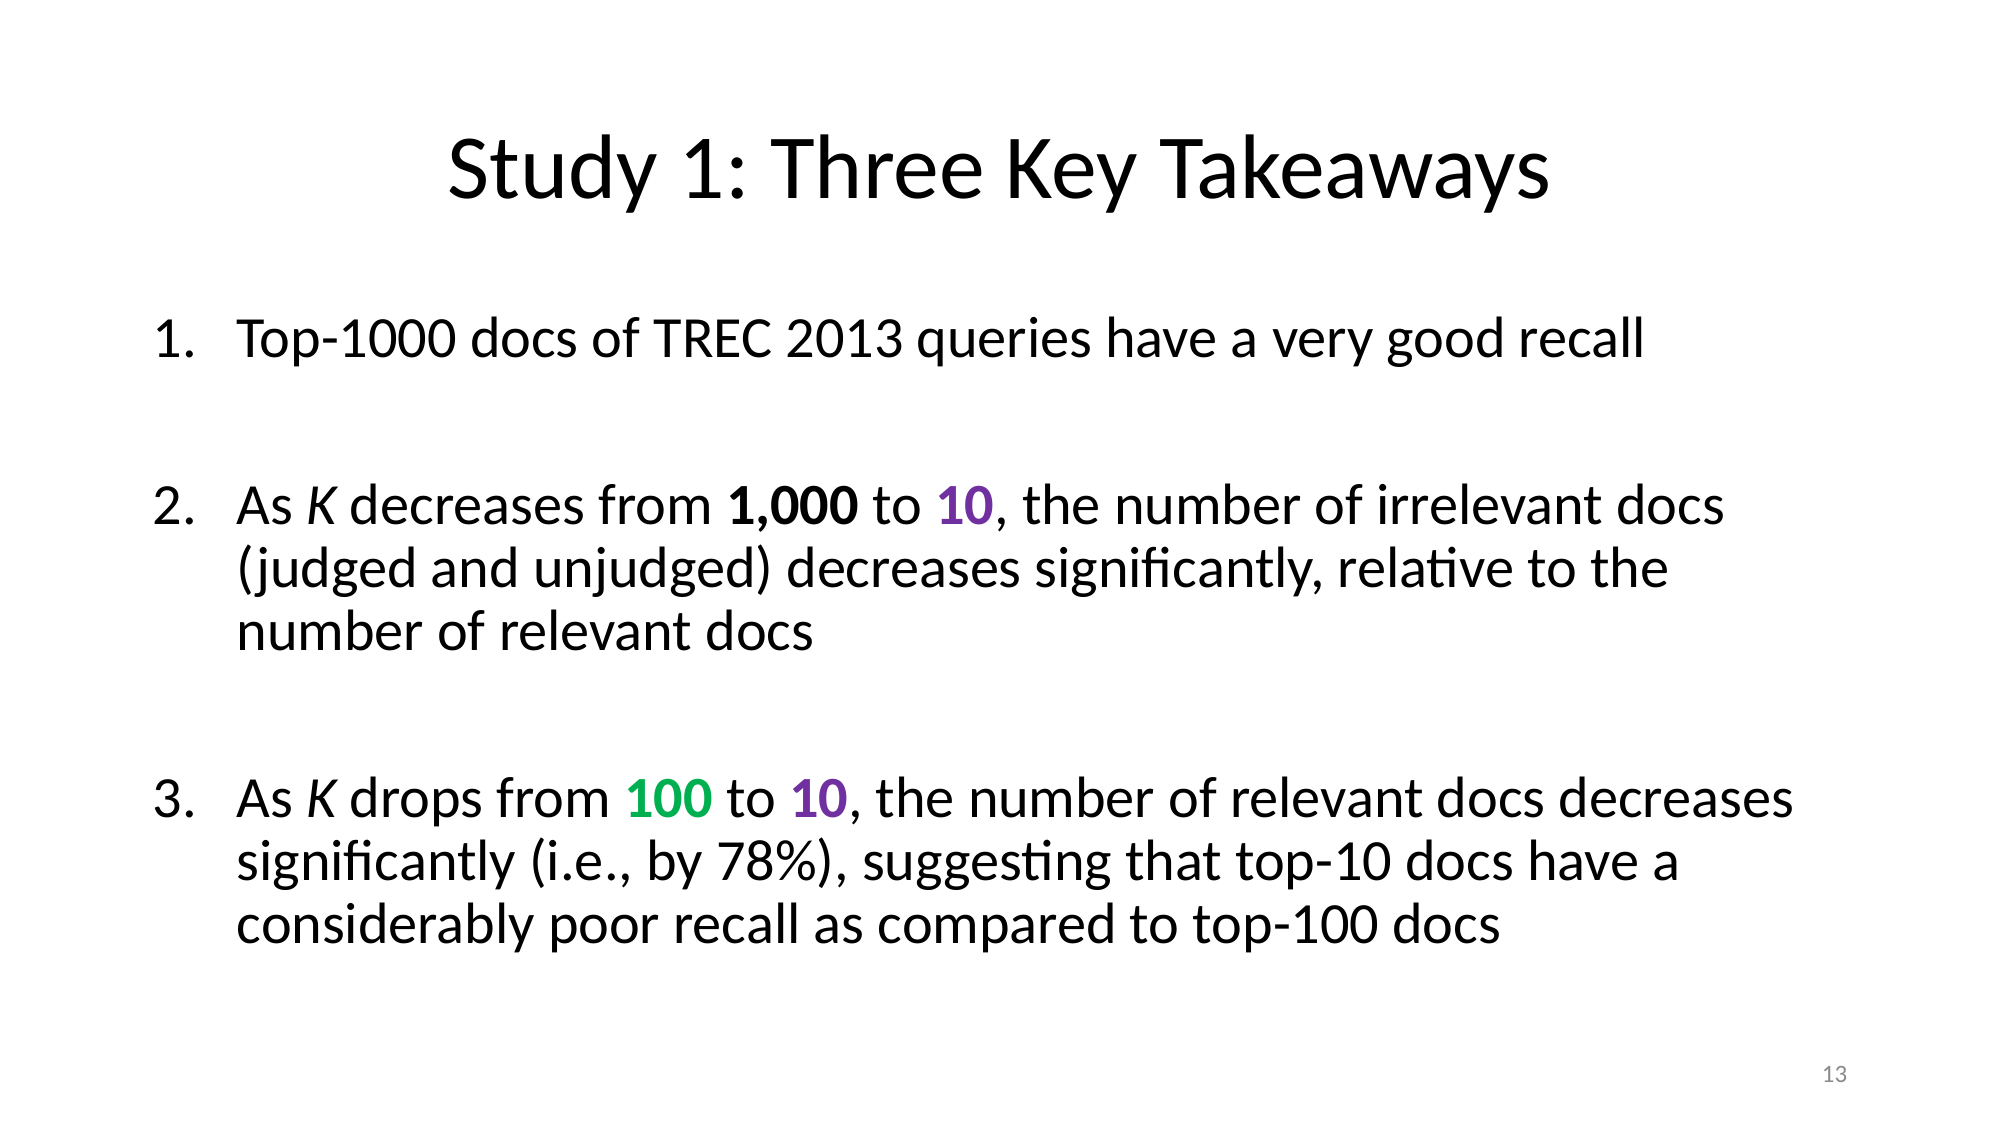

# Study 1: Three Key Takeaways
Top-1000 docs of TREC 2013 queries have a very good recall

As K decreases from 1,000 to 10, the number of irrelevant docs (judged and unjudged) decreases significantly, relative to the number of relevant docs

As K drops from 100 to 10, the number of relevant docs decreases significantly (i.e., by 78%), suggesting that top-10 docs have a considerably poor recall as compared to top-100 docs

13